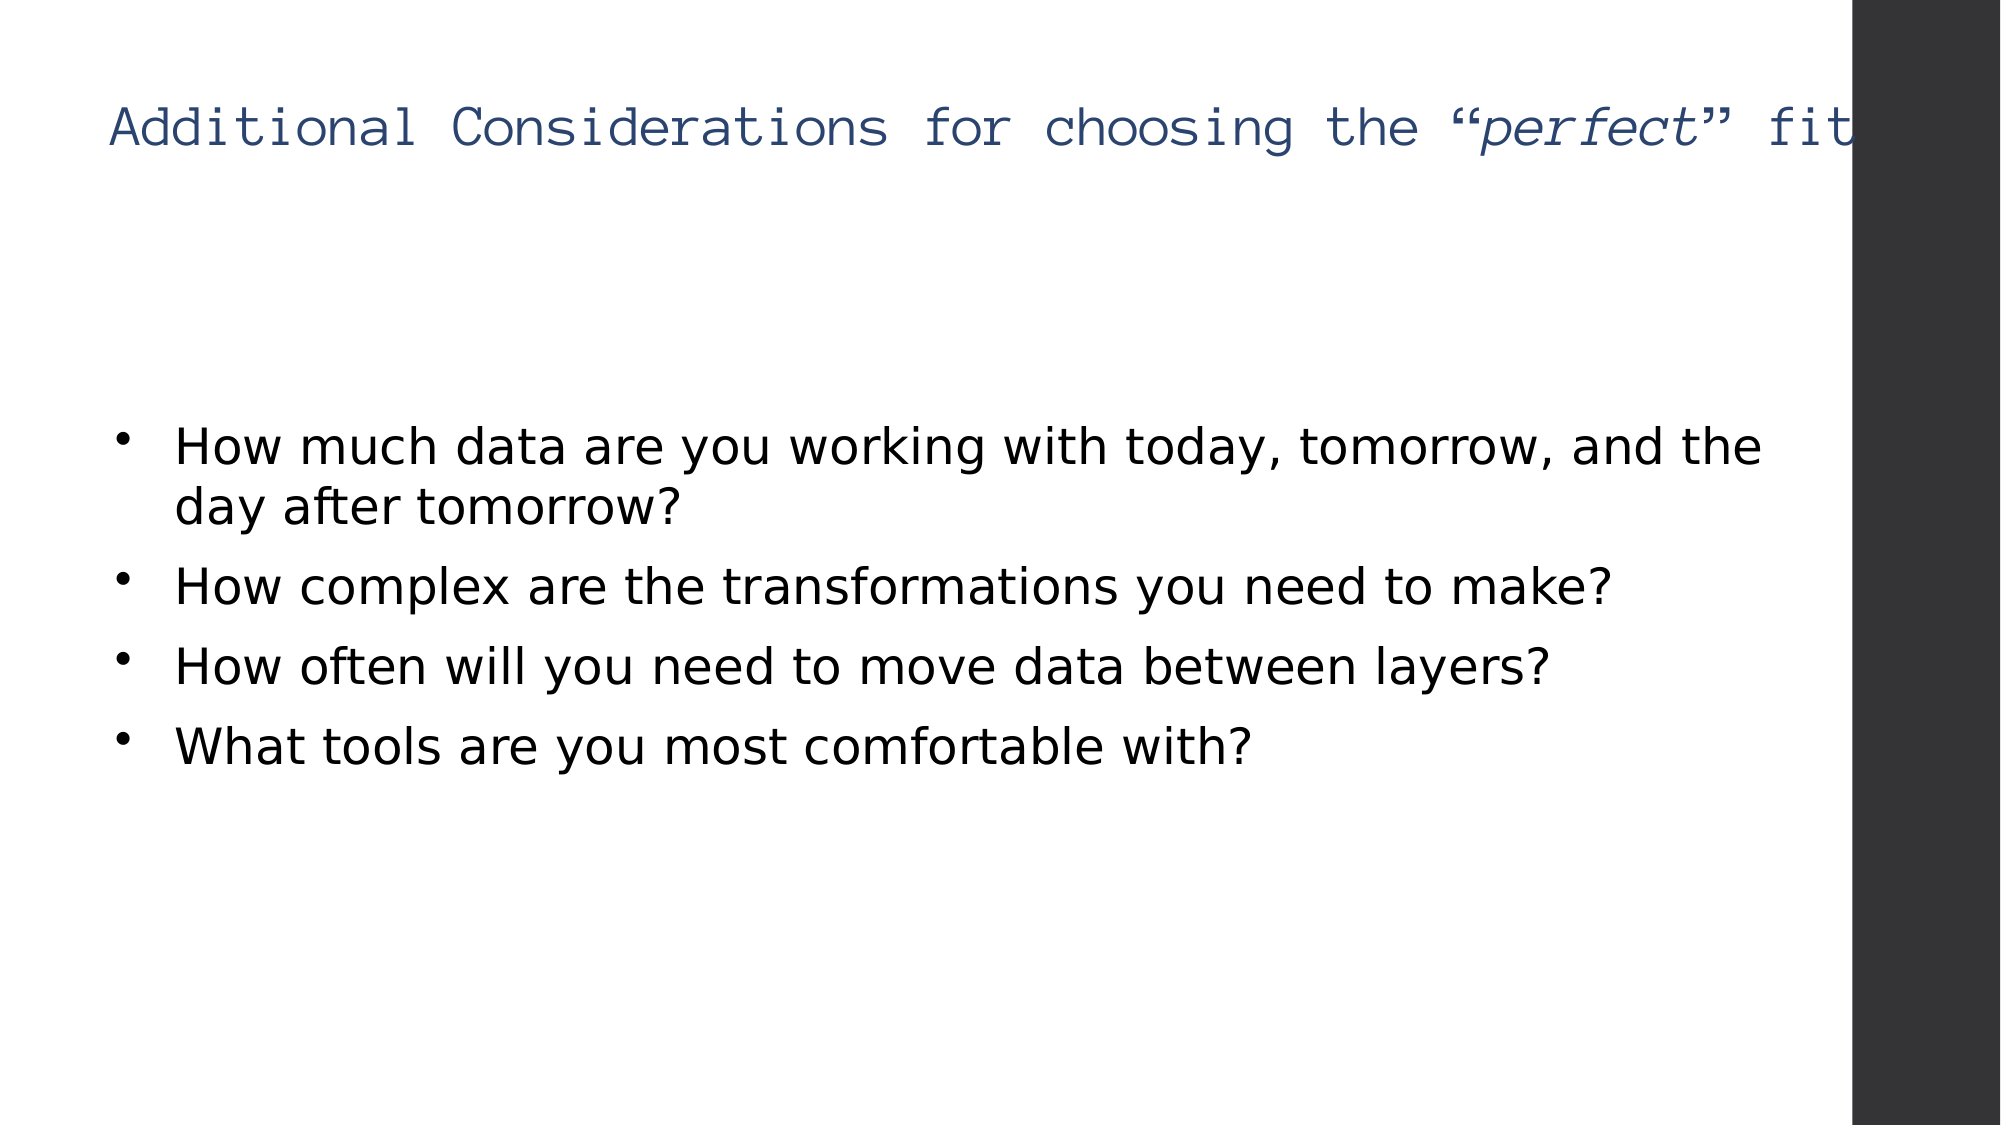

# Additional Considerations for choosing the “perfect” fit
How much data are you working with today, tomorrow, and the day after tomorrow?
How complex are the transformations you need to make?
How often will you need to move data between layers?
What tools are you most comfortable with?